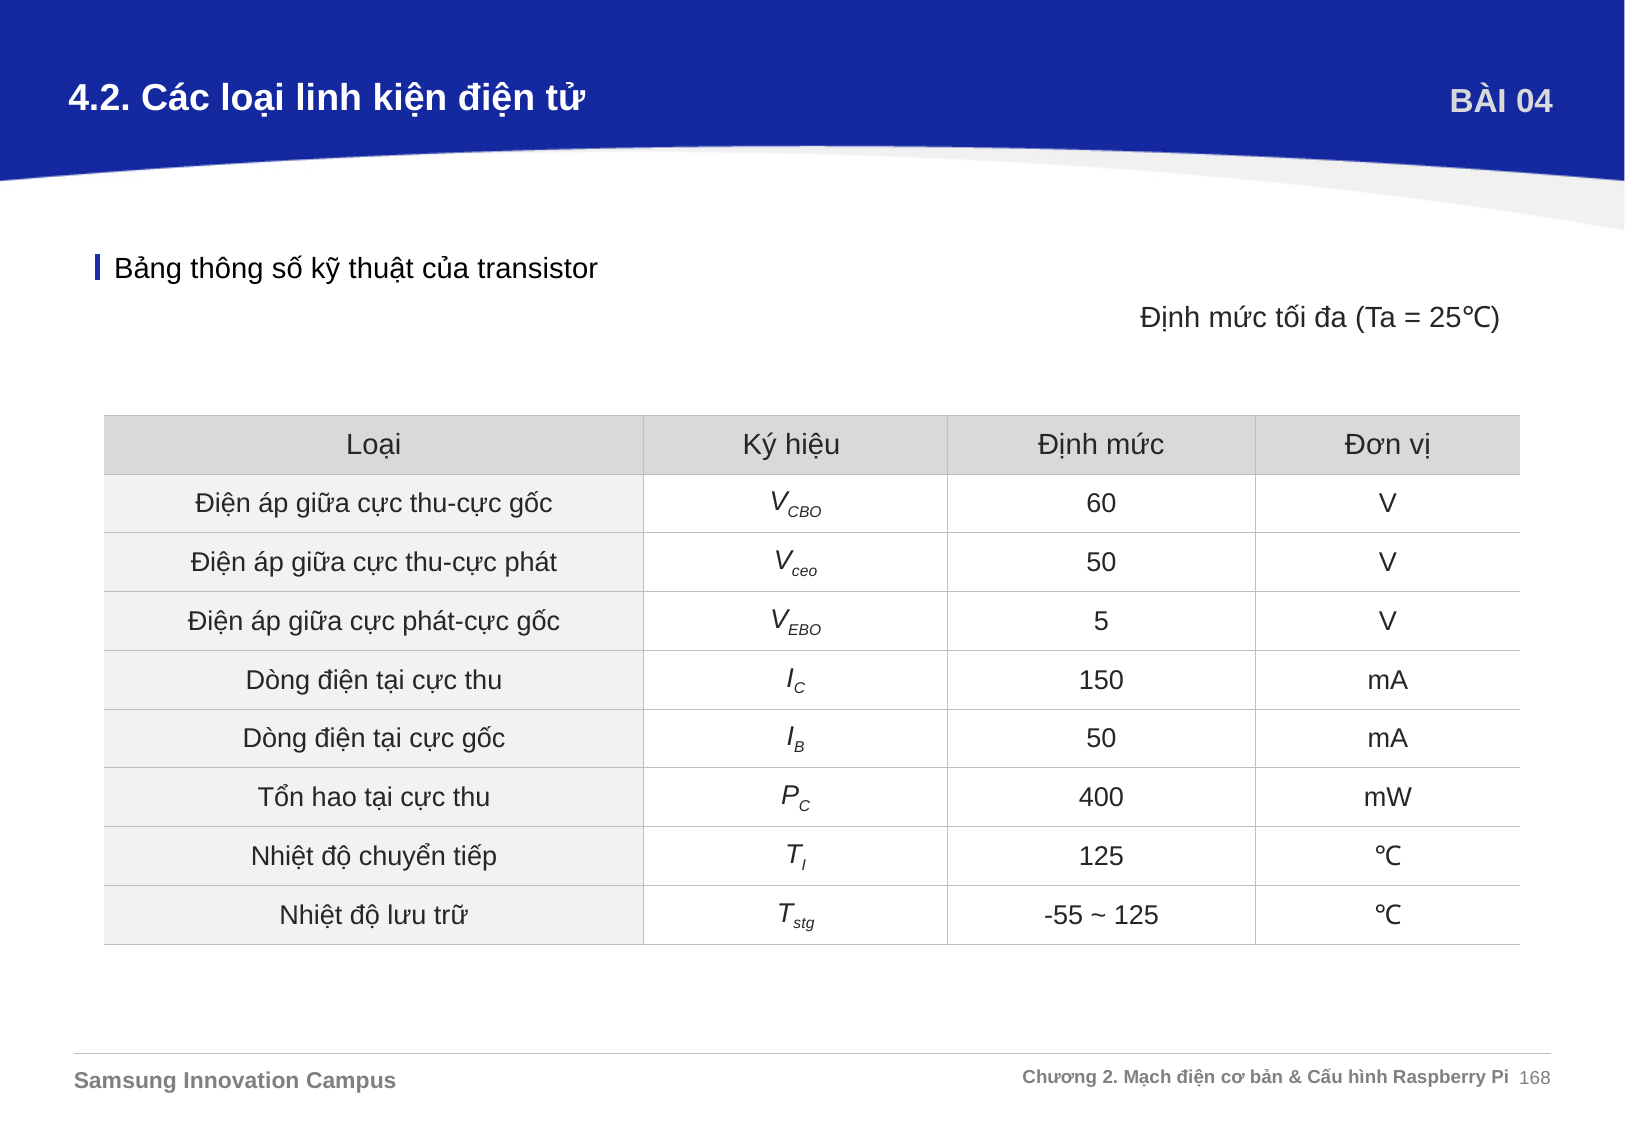

4.2. Các loại linh kiện điện tử
BÀI 04
Bảng thông số kỹ thuật của transistor
Định mức tối đa (Ta = 25℃)
| Loại | Ký hiệu | Định mức | Đơn vị |
| --- | --- | --- | --- |
| Điện áp giữa cực thu-cực gốc | VCBO | 60 | V |
| Điện áp giữa cực thu-cực phát | Vceo | 50 | V |
| Điện áp giữa cực phát-cực gốc | VEBO | 5 | V |
| Dòng điện tại cực thu | IC | 150 | mA |
| Dòng điện tại cực gốc | IB | 50 | mA |
| Tổn hao tại cực thu | PC | 400 | mW |
| Nhiệt độ chuyển tiếp | TI | 125 | ℃ |
| Nhiệt độ lưu trữ | Tstg | -55 ~ 125 | ℃ |